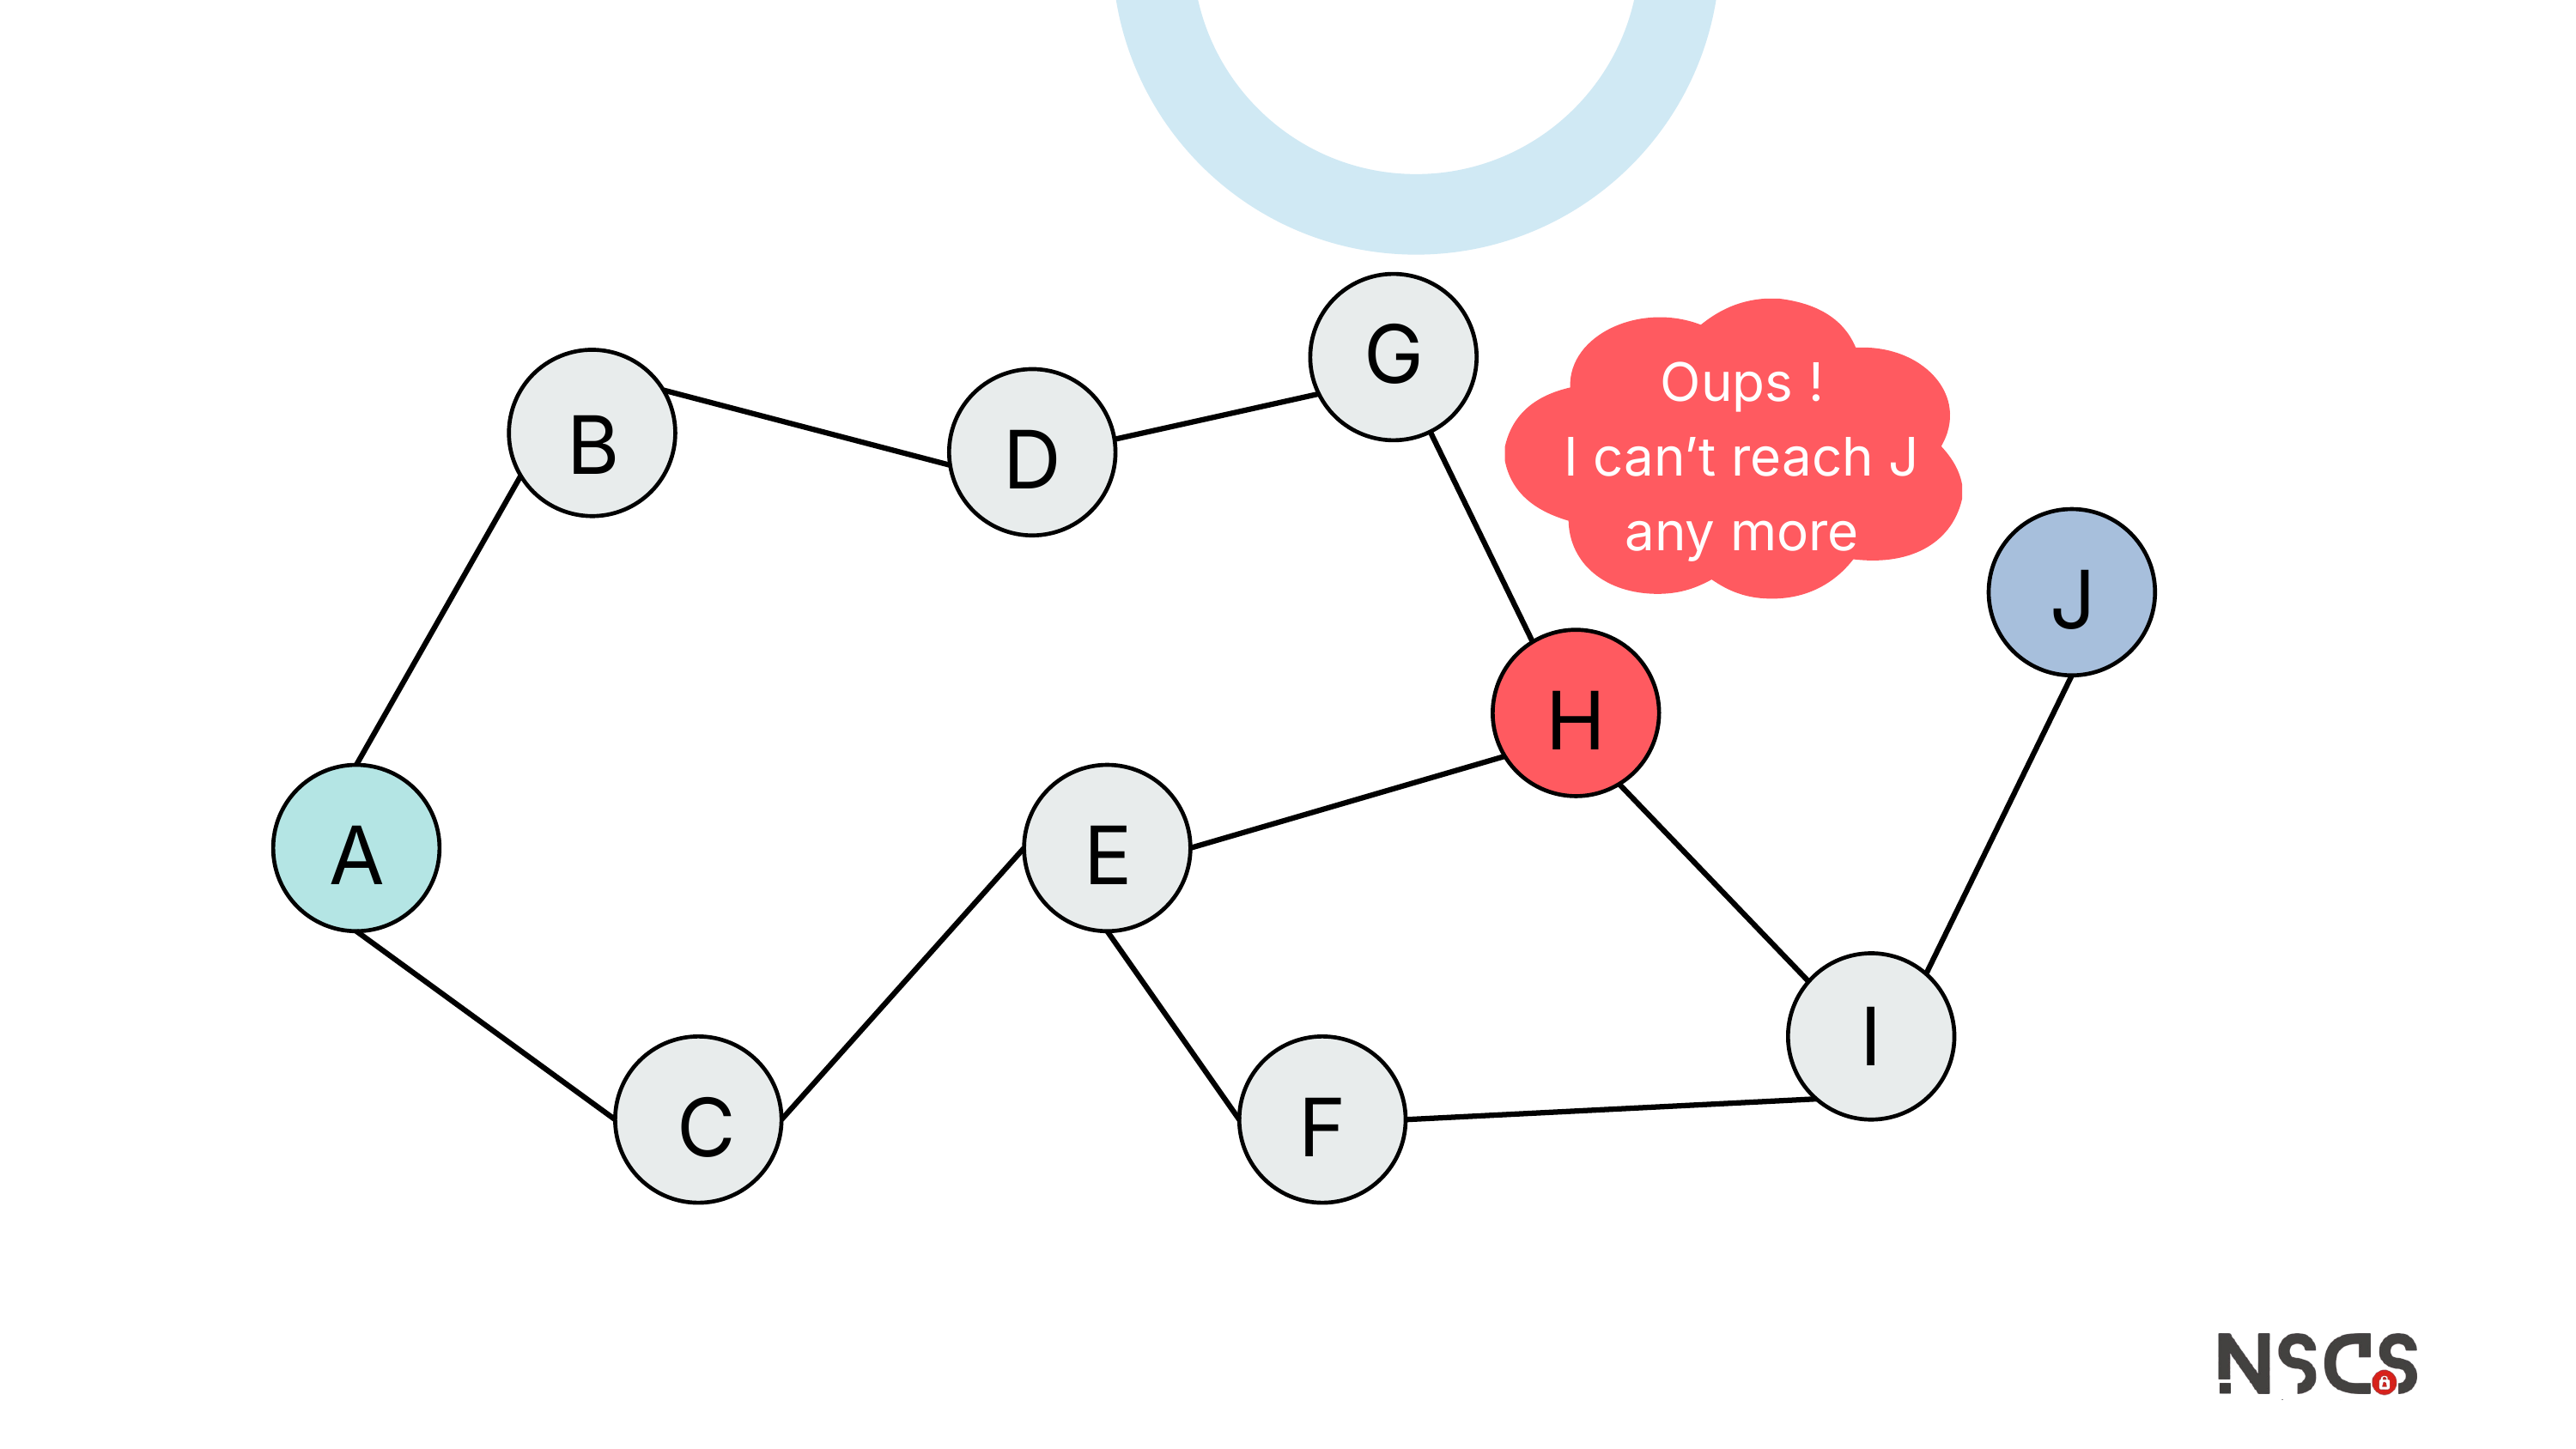

G

Oups !
I can’t reach J any more

B

D

J

H

A
E

I

C
F